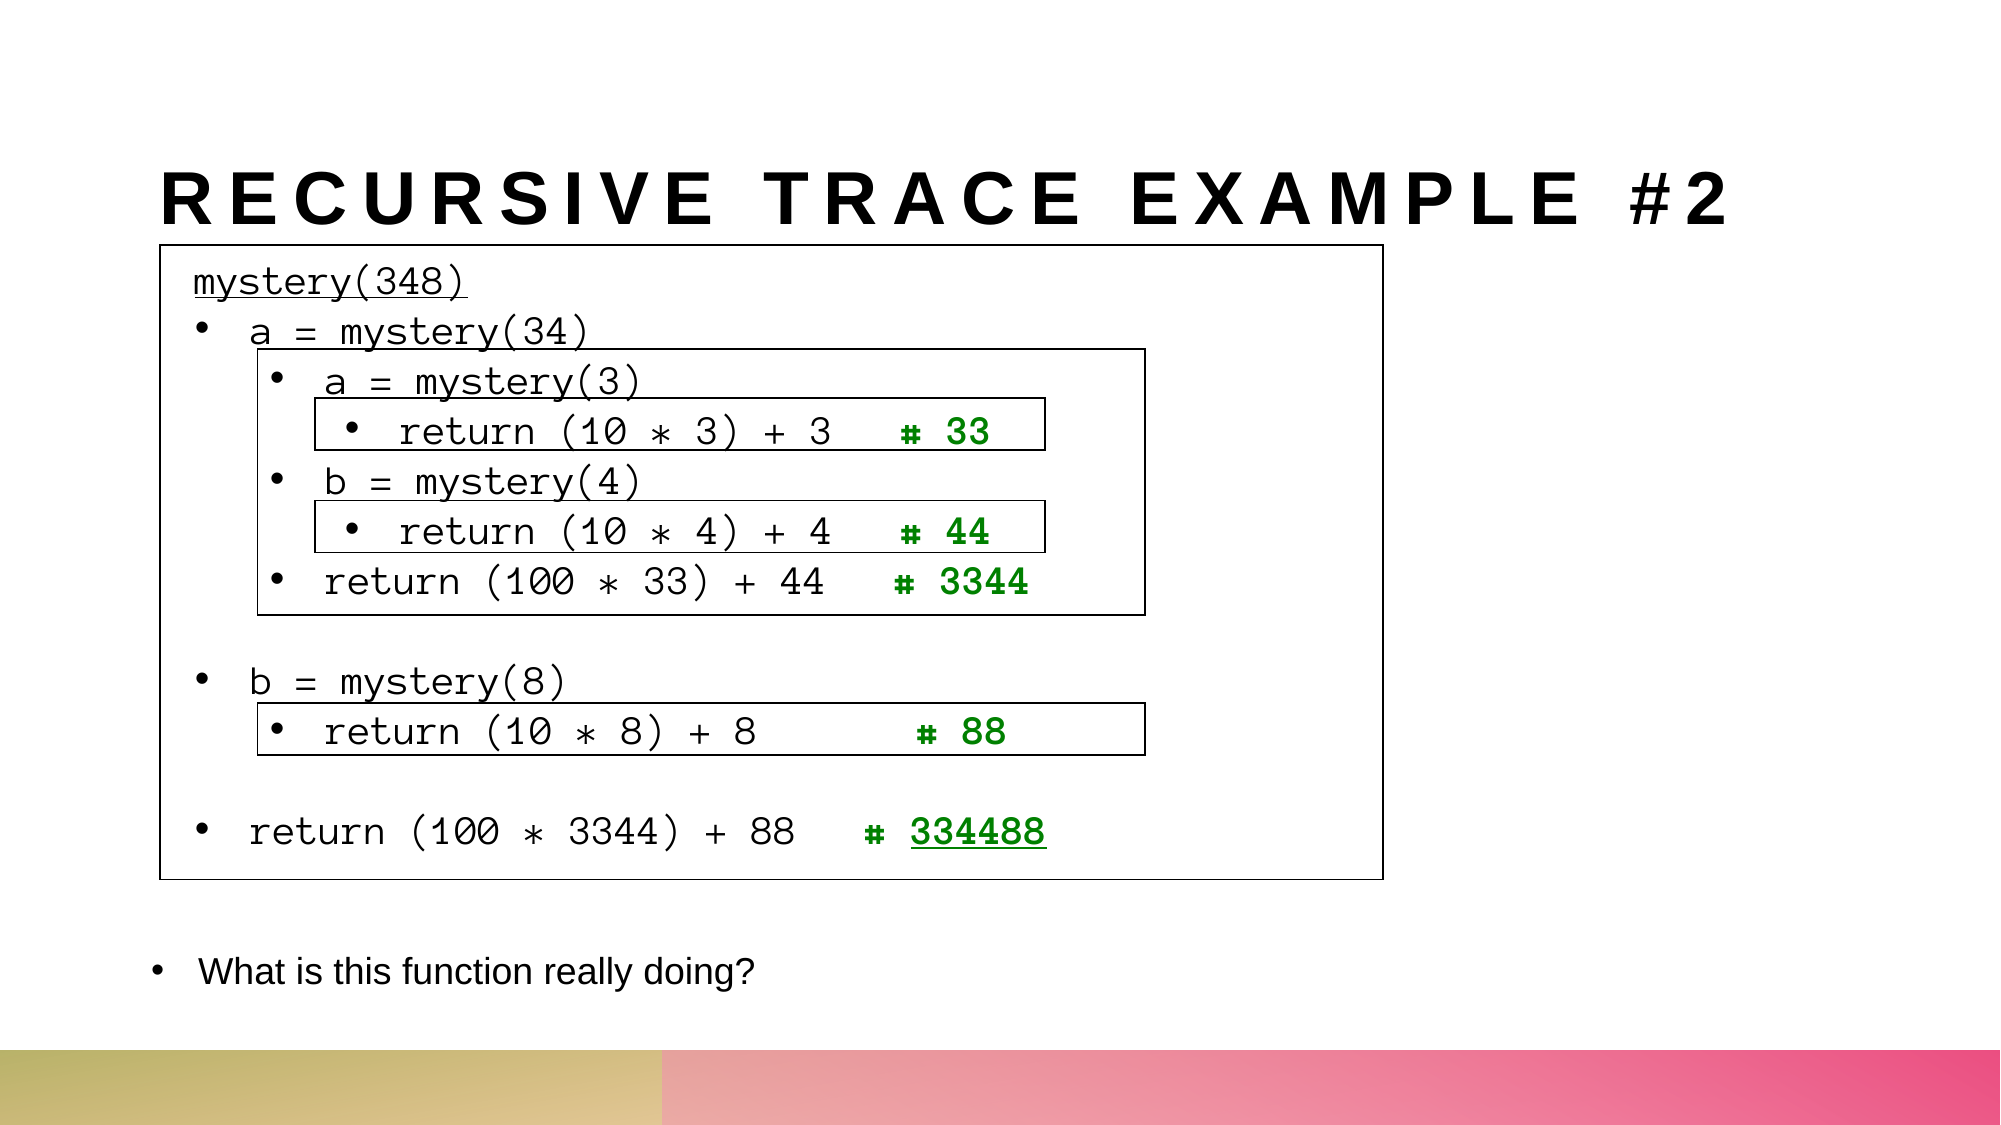

# Recursive trace EXAMPLE #2

mystery(348)
a = mystery(34)
a = mystery(3)
return (10 * 3) + 3   # 33
b = mystery(4)
return (10 * 4) + 4   # 44
return (100 * 33) + 44   # 3344

b = mystery(8)
return (10 * 8) + 8       # 88

return (100 * 3344) + 88   # 334488

What is this function really doing?